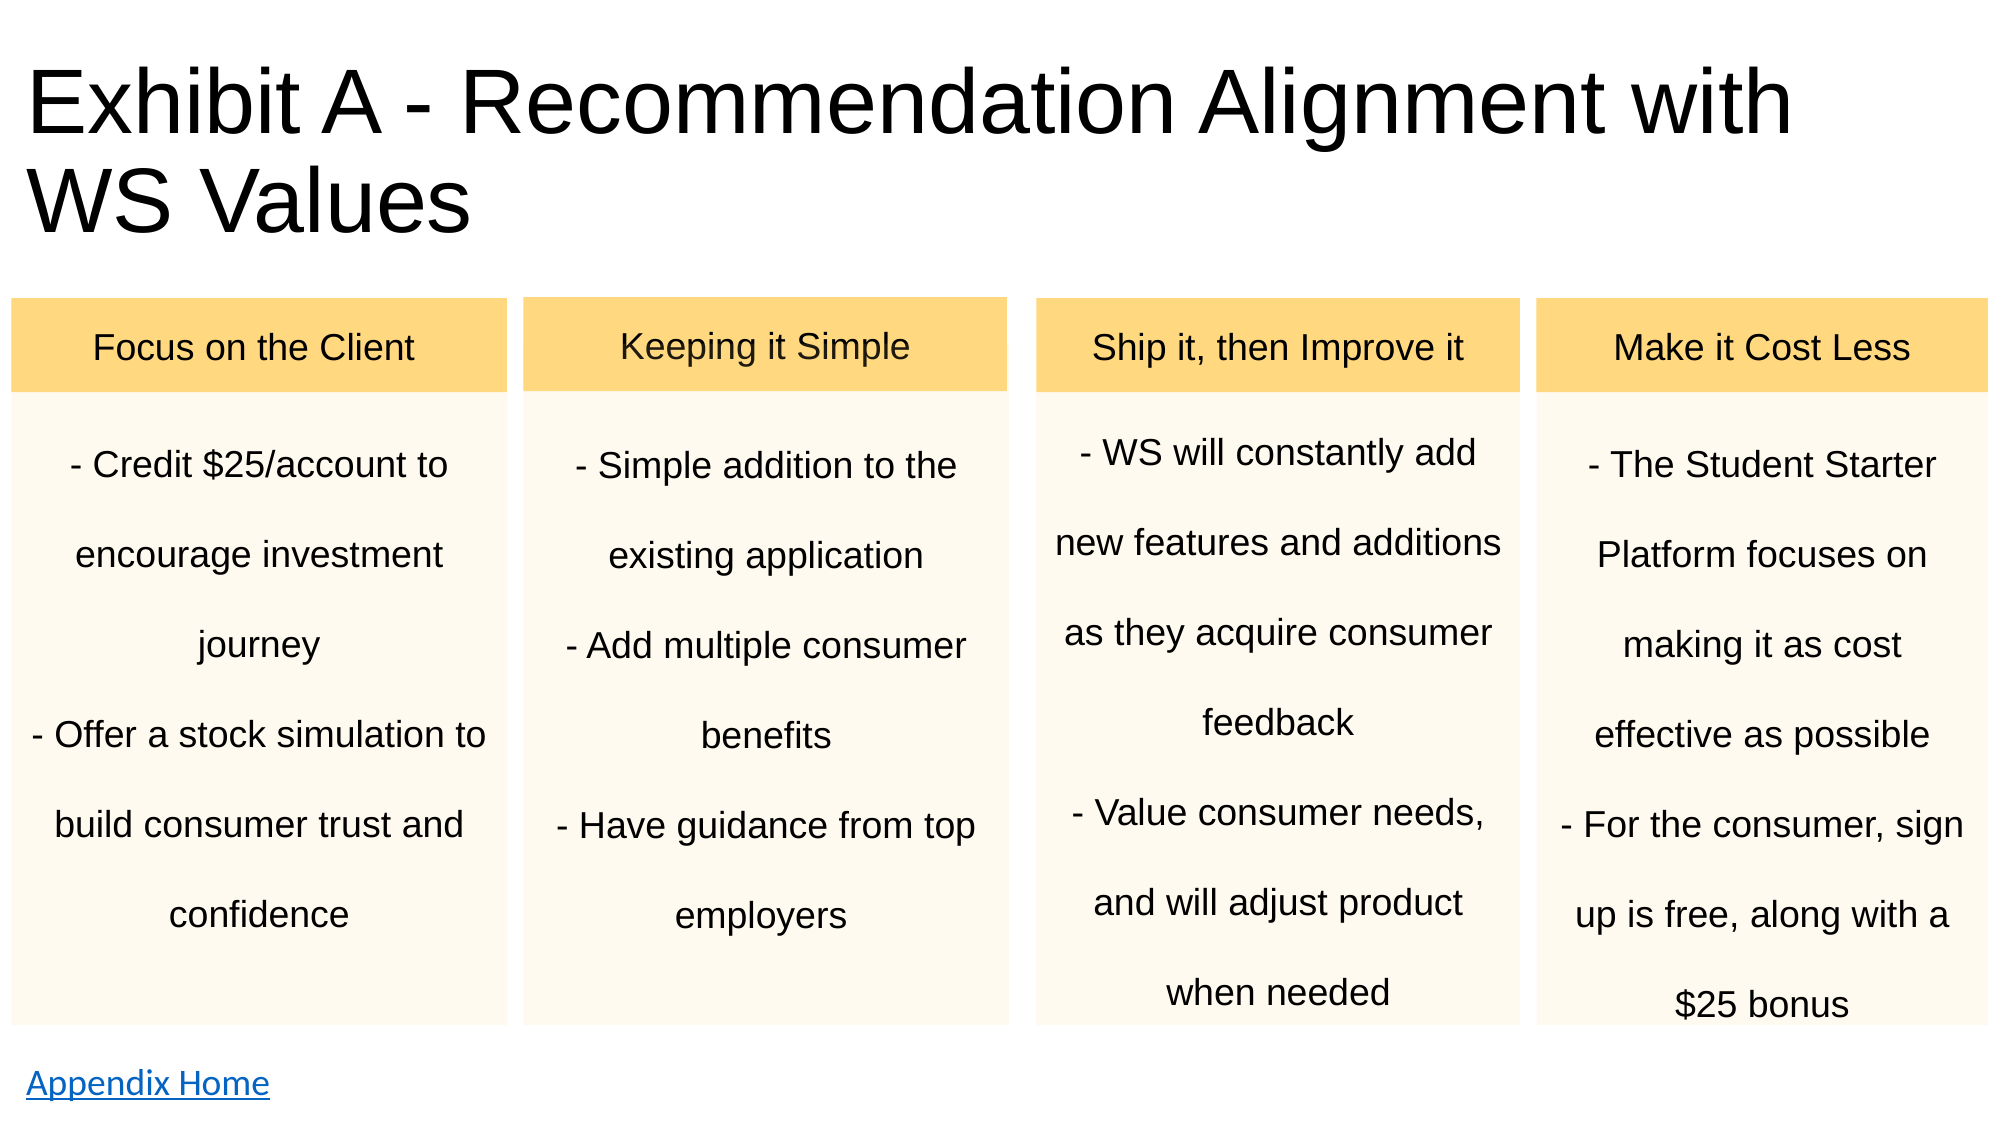

# Exhibit A - Recommendation Alignment with WS Values
Keeping it Simple

- Credit $25/account to encourage investment journey
- Offer a stock simulation to build consumer trust and confidence

- The Student Starter Platform focuses on making it as cost effective as possible
- For the consumer, sign up is free, along with a $25 bonus

Ship it, then Improve it
Make it Cost Less
Focus on the Client

- WS will constantly add new features and additions as they acquire consumer feedback
- Value consumer needs, and will adjust product when needed

- Simple addition to the existing application
- Add multiple consumer benefits
- Have guidance from top employers

Appendix Home